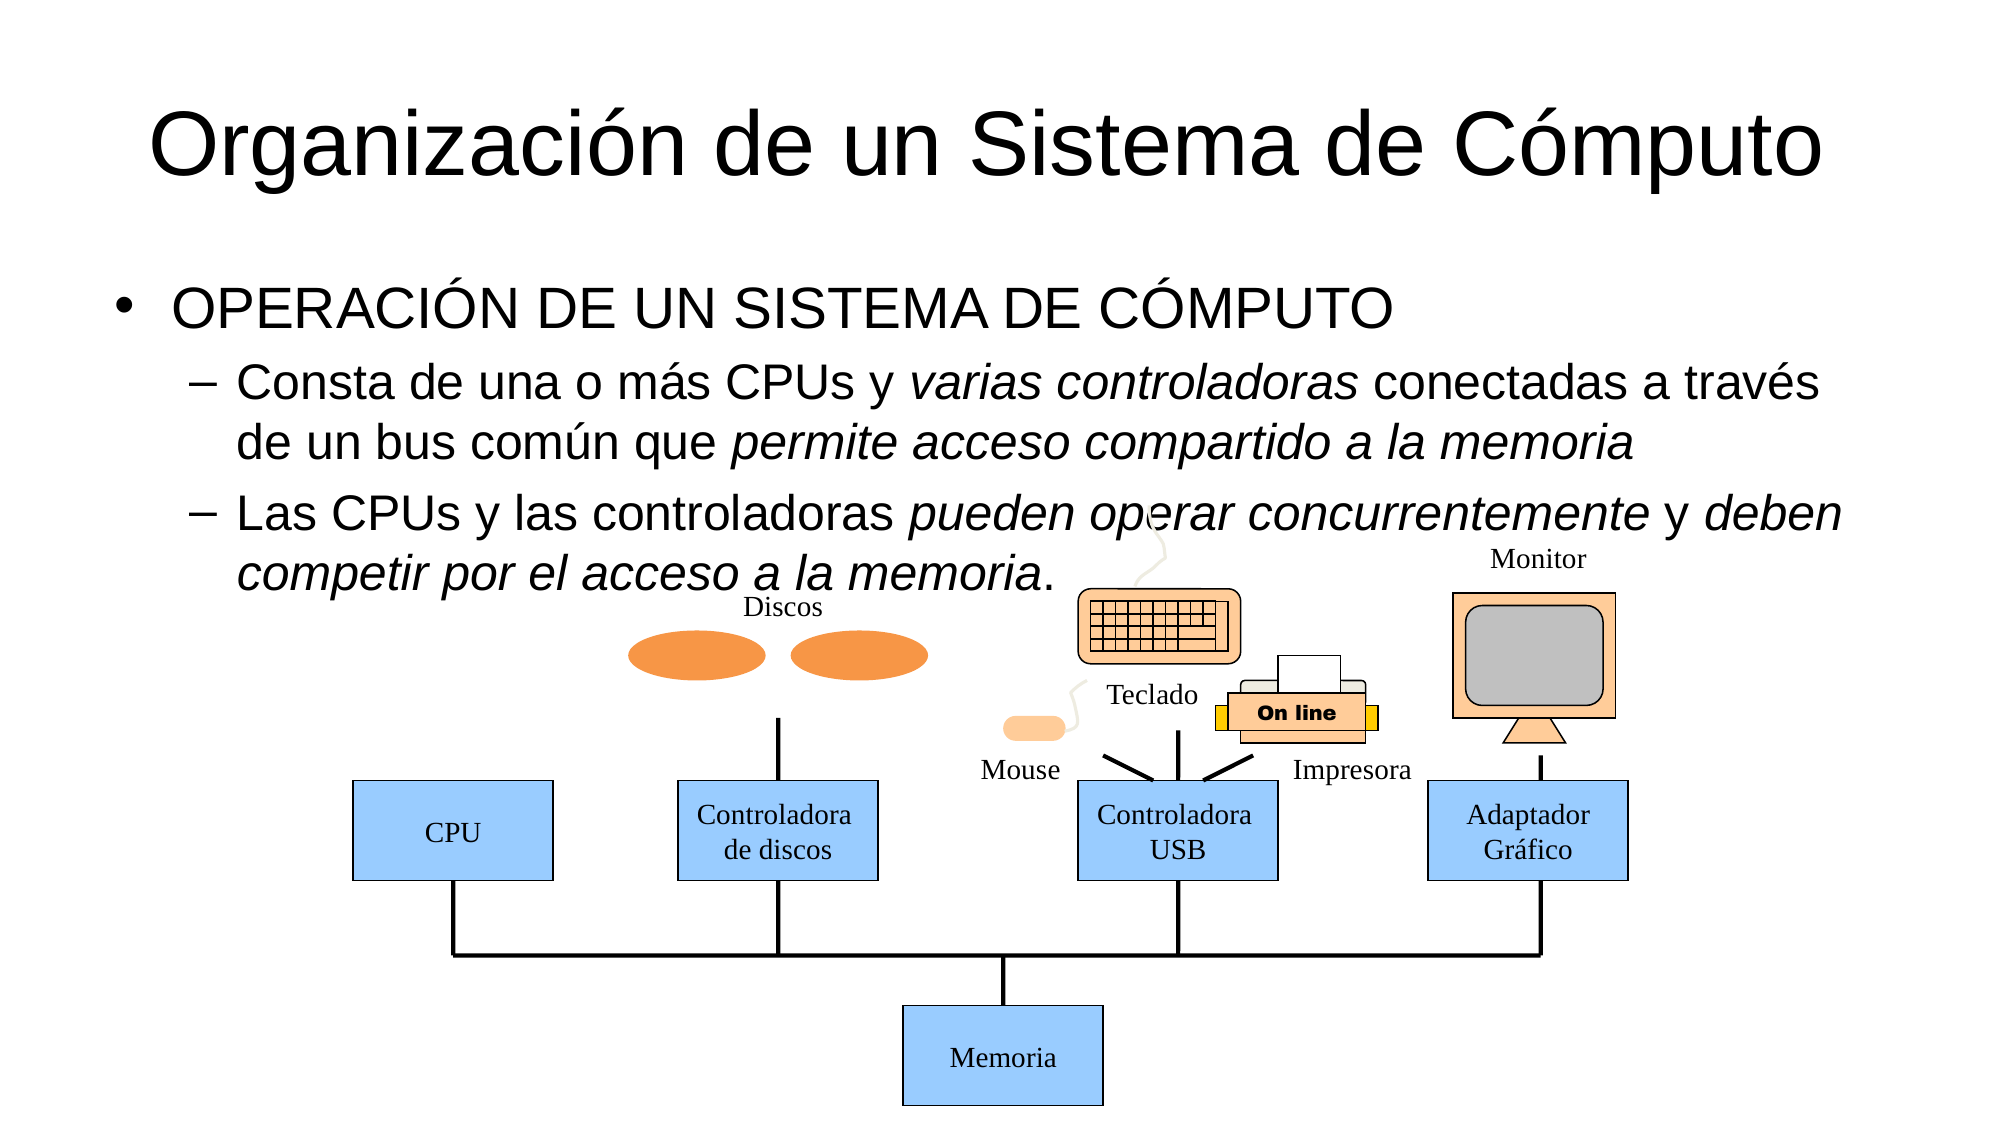

# Organización de un Sistema de Cómputo
OPERACIÓN DE UN SISTEMA DE CÓMPUTO
Consta de una o más CPUs y varias controladoras conectadas a través de un bus común que permite acceso compartido a la memoria
Las CPUs y las controladoras pueden operar concurrentemente y deben competir por el acceso a la memoria.

Monitor
Discos

On line

Teclado

Mouse
Impresora

CPU
Controladora
de discos
Controladora
USB
Adaptador
Gráfico

Memoria